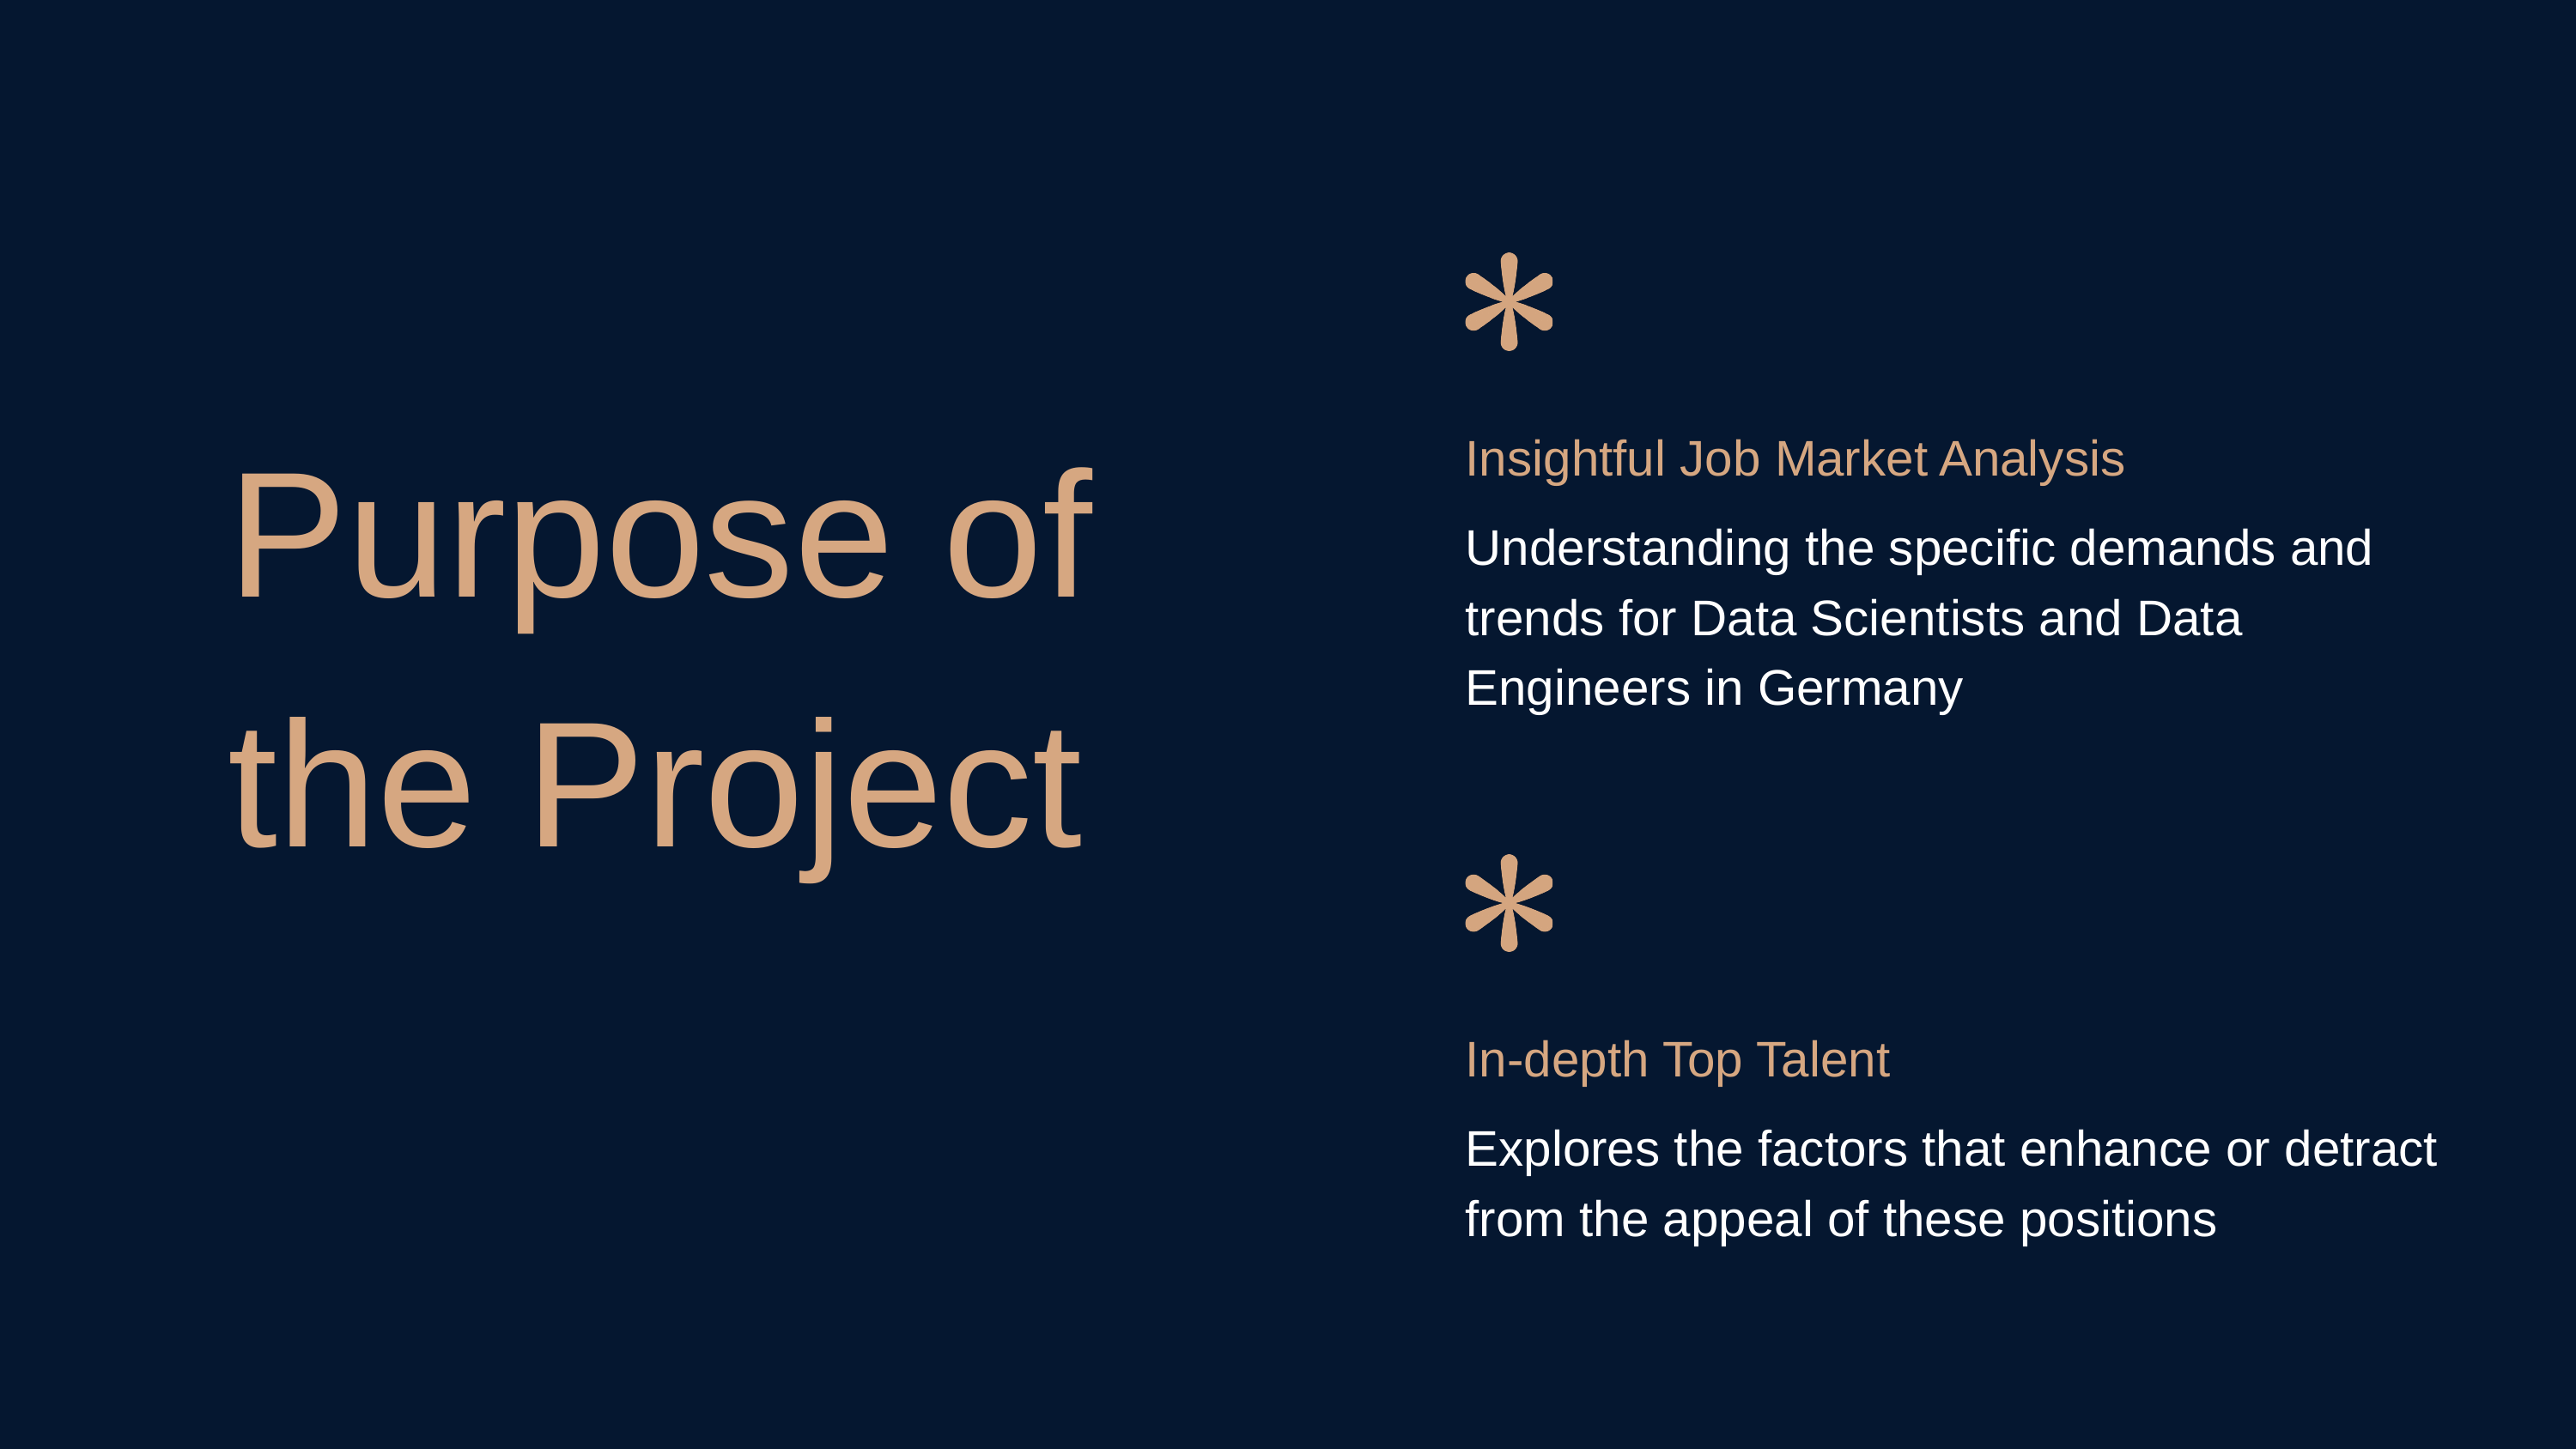

Purpose of the Project
Insightful Job Market Analysis
Understanding the specific demands and trends for Data Scientists and Data Engineers in Germany

In-depth Top Talent
Explores the factors that enhance or detract from the appeal of these positions